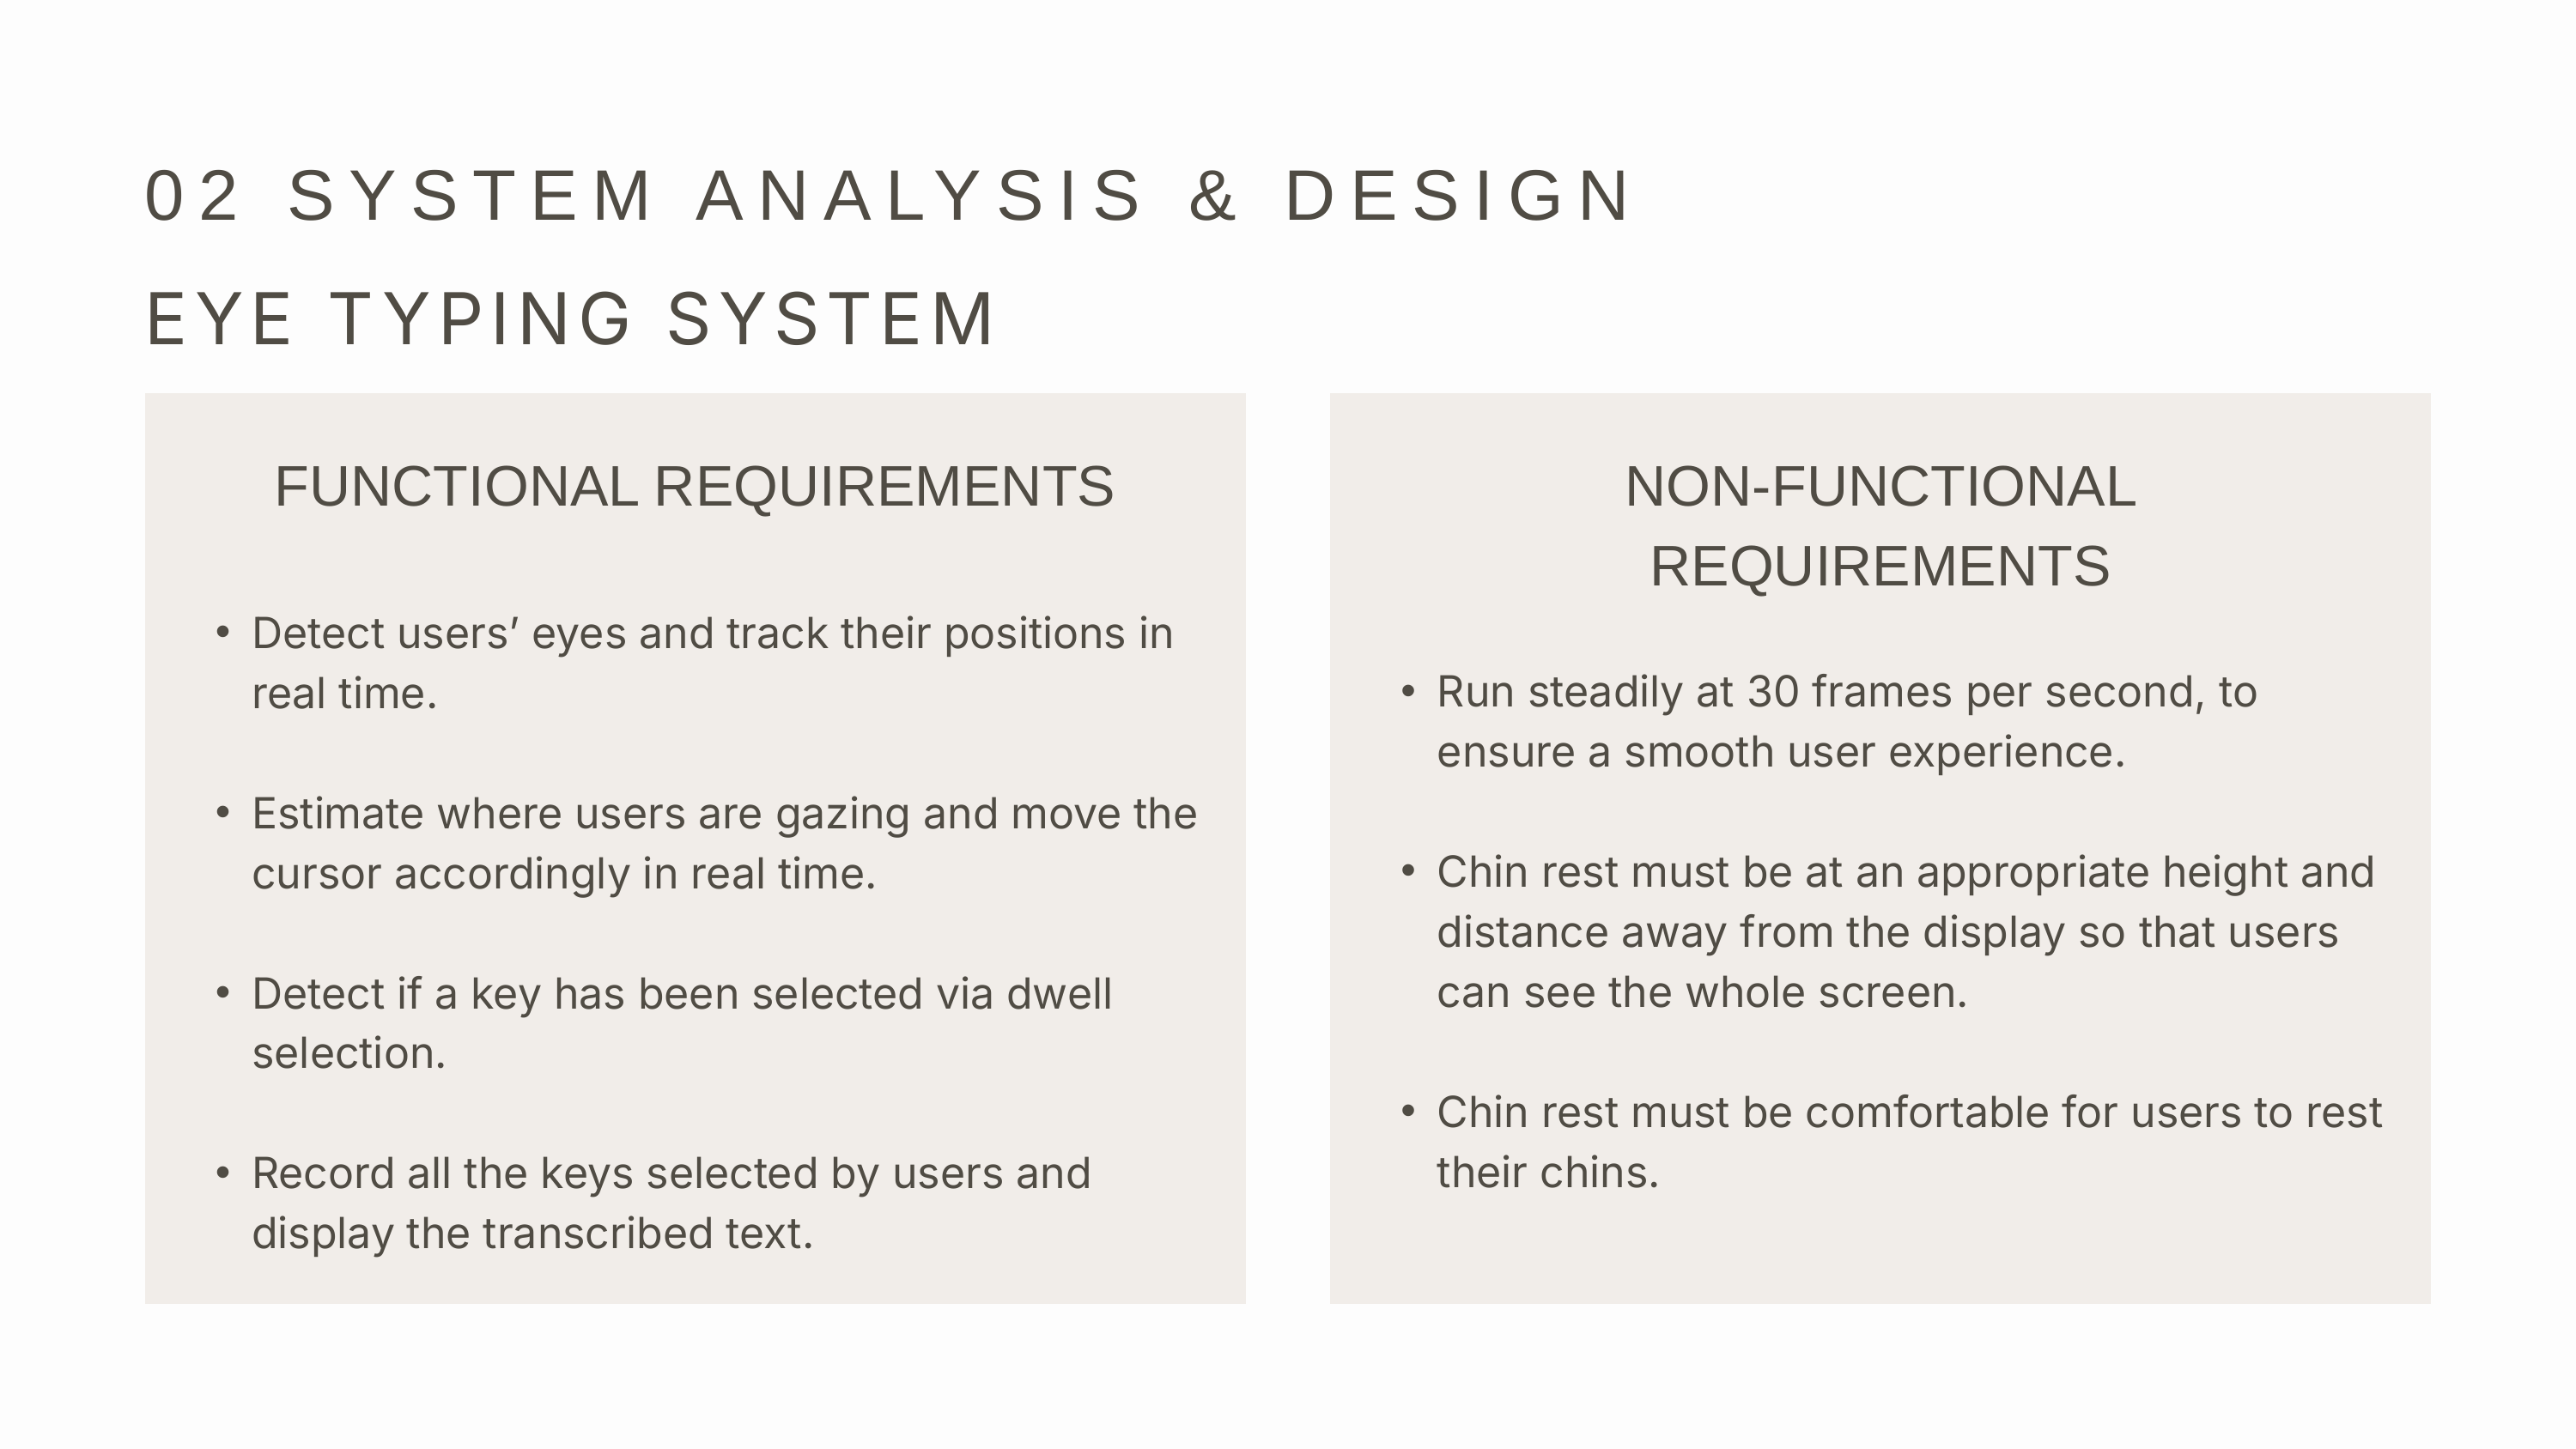

02 SYSTEM ANALYSIS & DESIGN
EYE TYPING SYSTEM

FUNCTIONAL REQUIREMENTS
Detect users’ eyes and track their positions in real time.

Estimate where users are gazing and move the cursor accordingly in real time.

Detect if a key has been selected via dwell selection.

Record all the keys selected by users and display the transcribed text.

NON-FUNCTIONAL REQUIREMENTS
Run steadily at 30 frames per second, to ensure a smooth user experience.

Chin rest must be at an appropriate height and distance away from the display so that users can see the whole screen.

Chin rest must be comfortable for users to rest their chins.